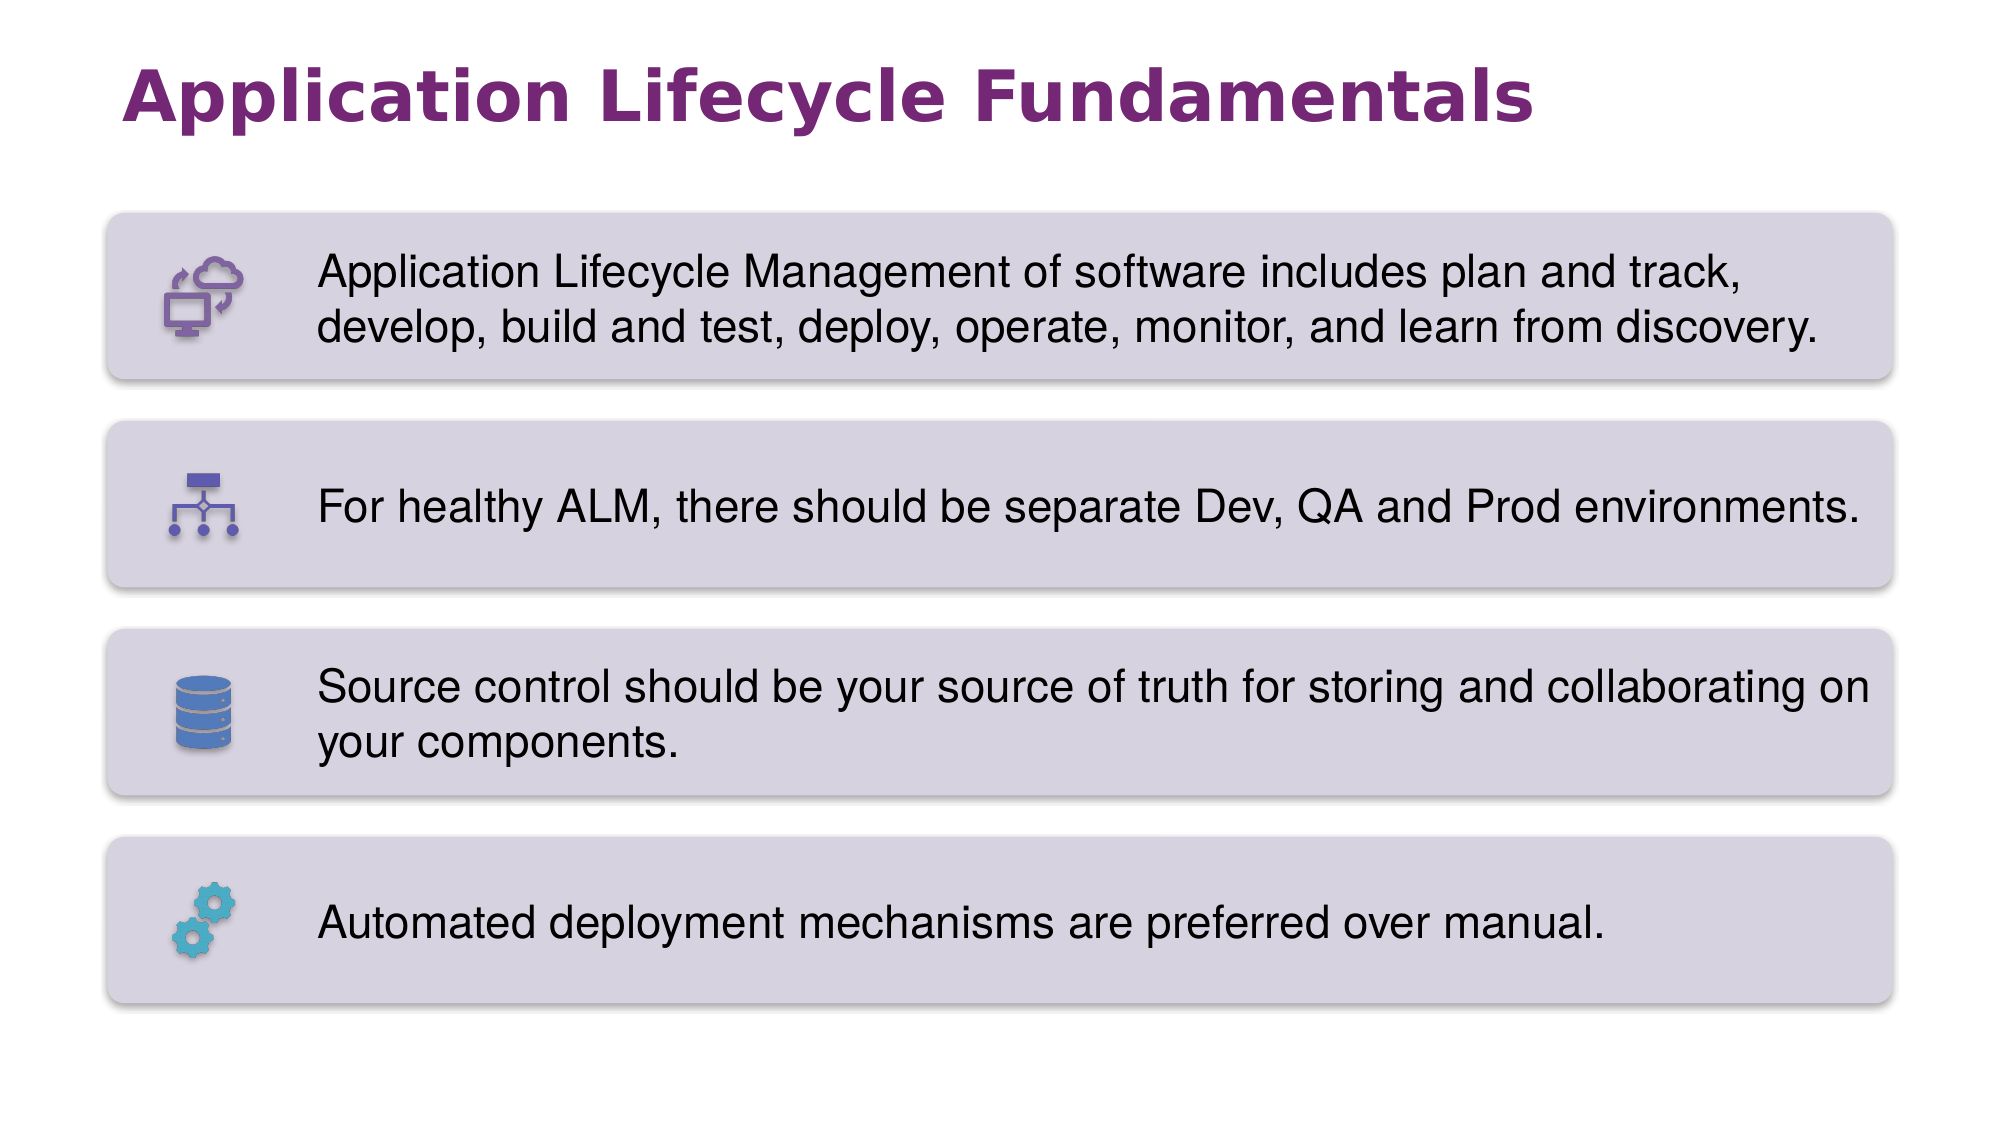

Application Lifecycle Fundamentals
Application Lifecycle Management of software includes plan and track, develop, build and test, deploy, operate, monitor, and learn from discovery.
For healthy ALM, there should be separate Dev, QA and Prod environments.
Source control should be your source of truth for storing and collaborating on your components.
Automated deployment mechanisms are preferred over manual.